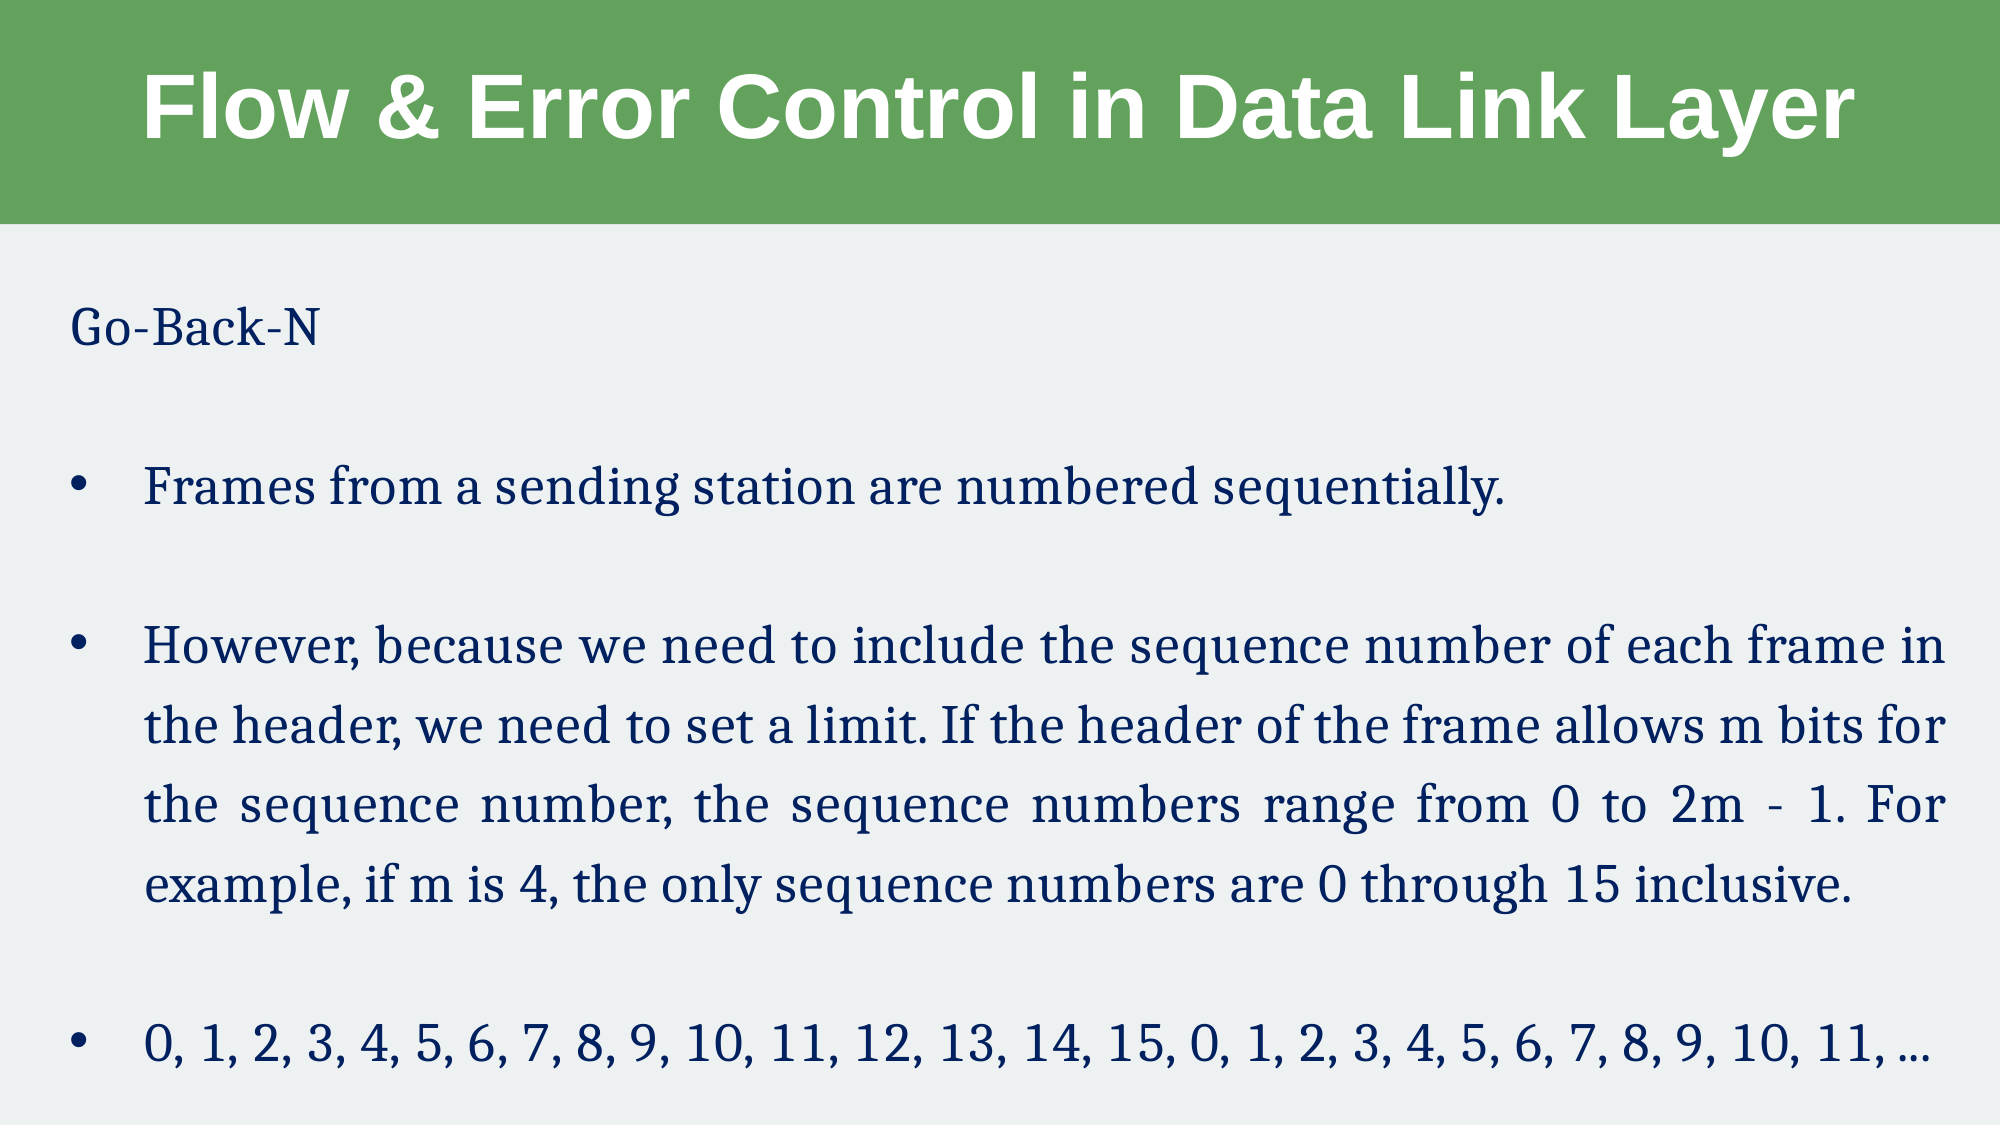

# Flow & Error Control in Data Link Layer
Go-Back-N

Frames from a sending station are numbered sequentially.

However, because we need to include the sequence number of each frame in the header, we need to set a limit. If the header of the frame allows m bits for the sequence number, the sequence numbers range from 0 to 2m - 1. For example, if m is 4, the only sequence numbers are 0 through 15 inclusive.

0, 1, 2, 3, 4, 5, 6, 7, 8, 9, 10, 11, 12, 13, 14, 15, 0, 1, 2, 3, 4, 5, 6, 7, 8, 9, 10, 11, ...